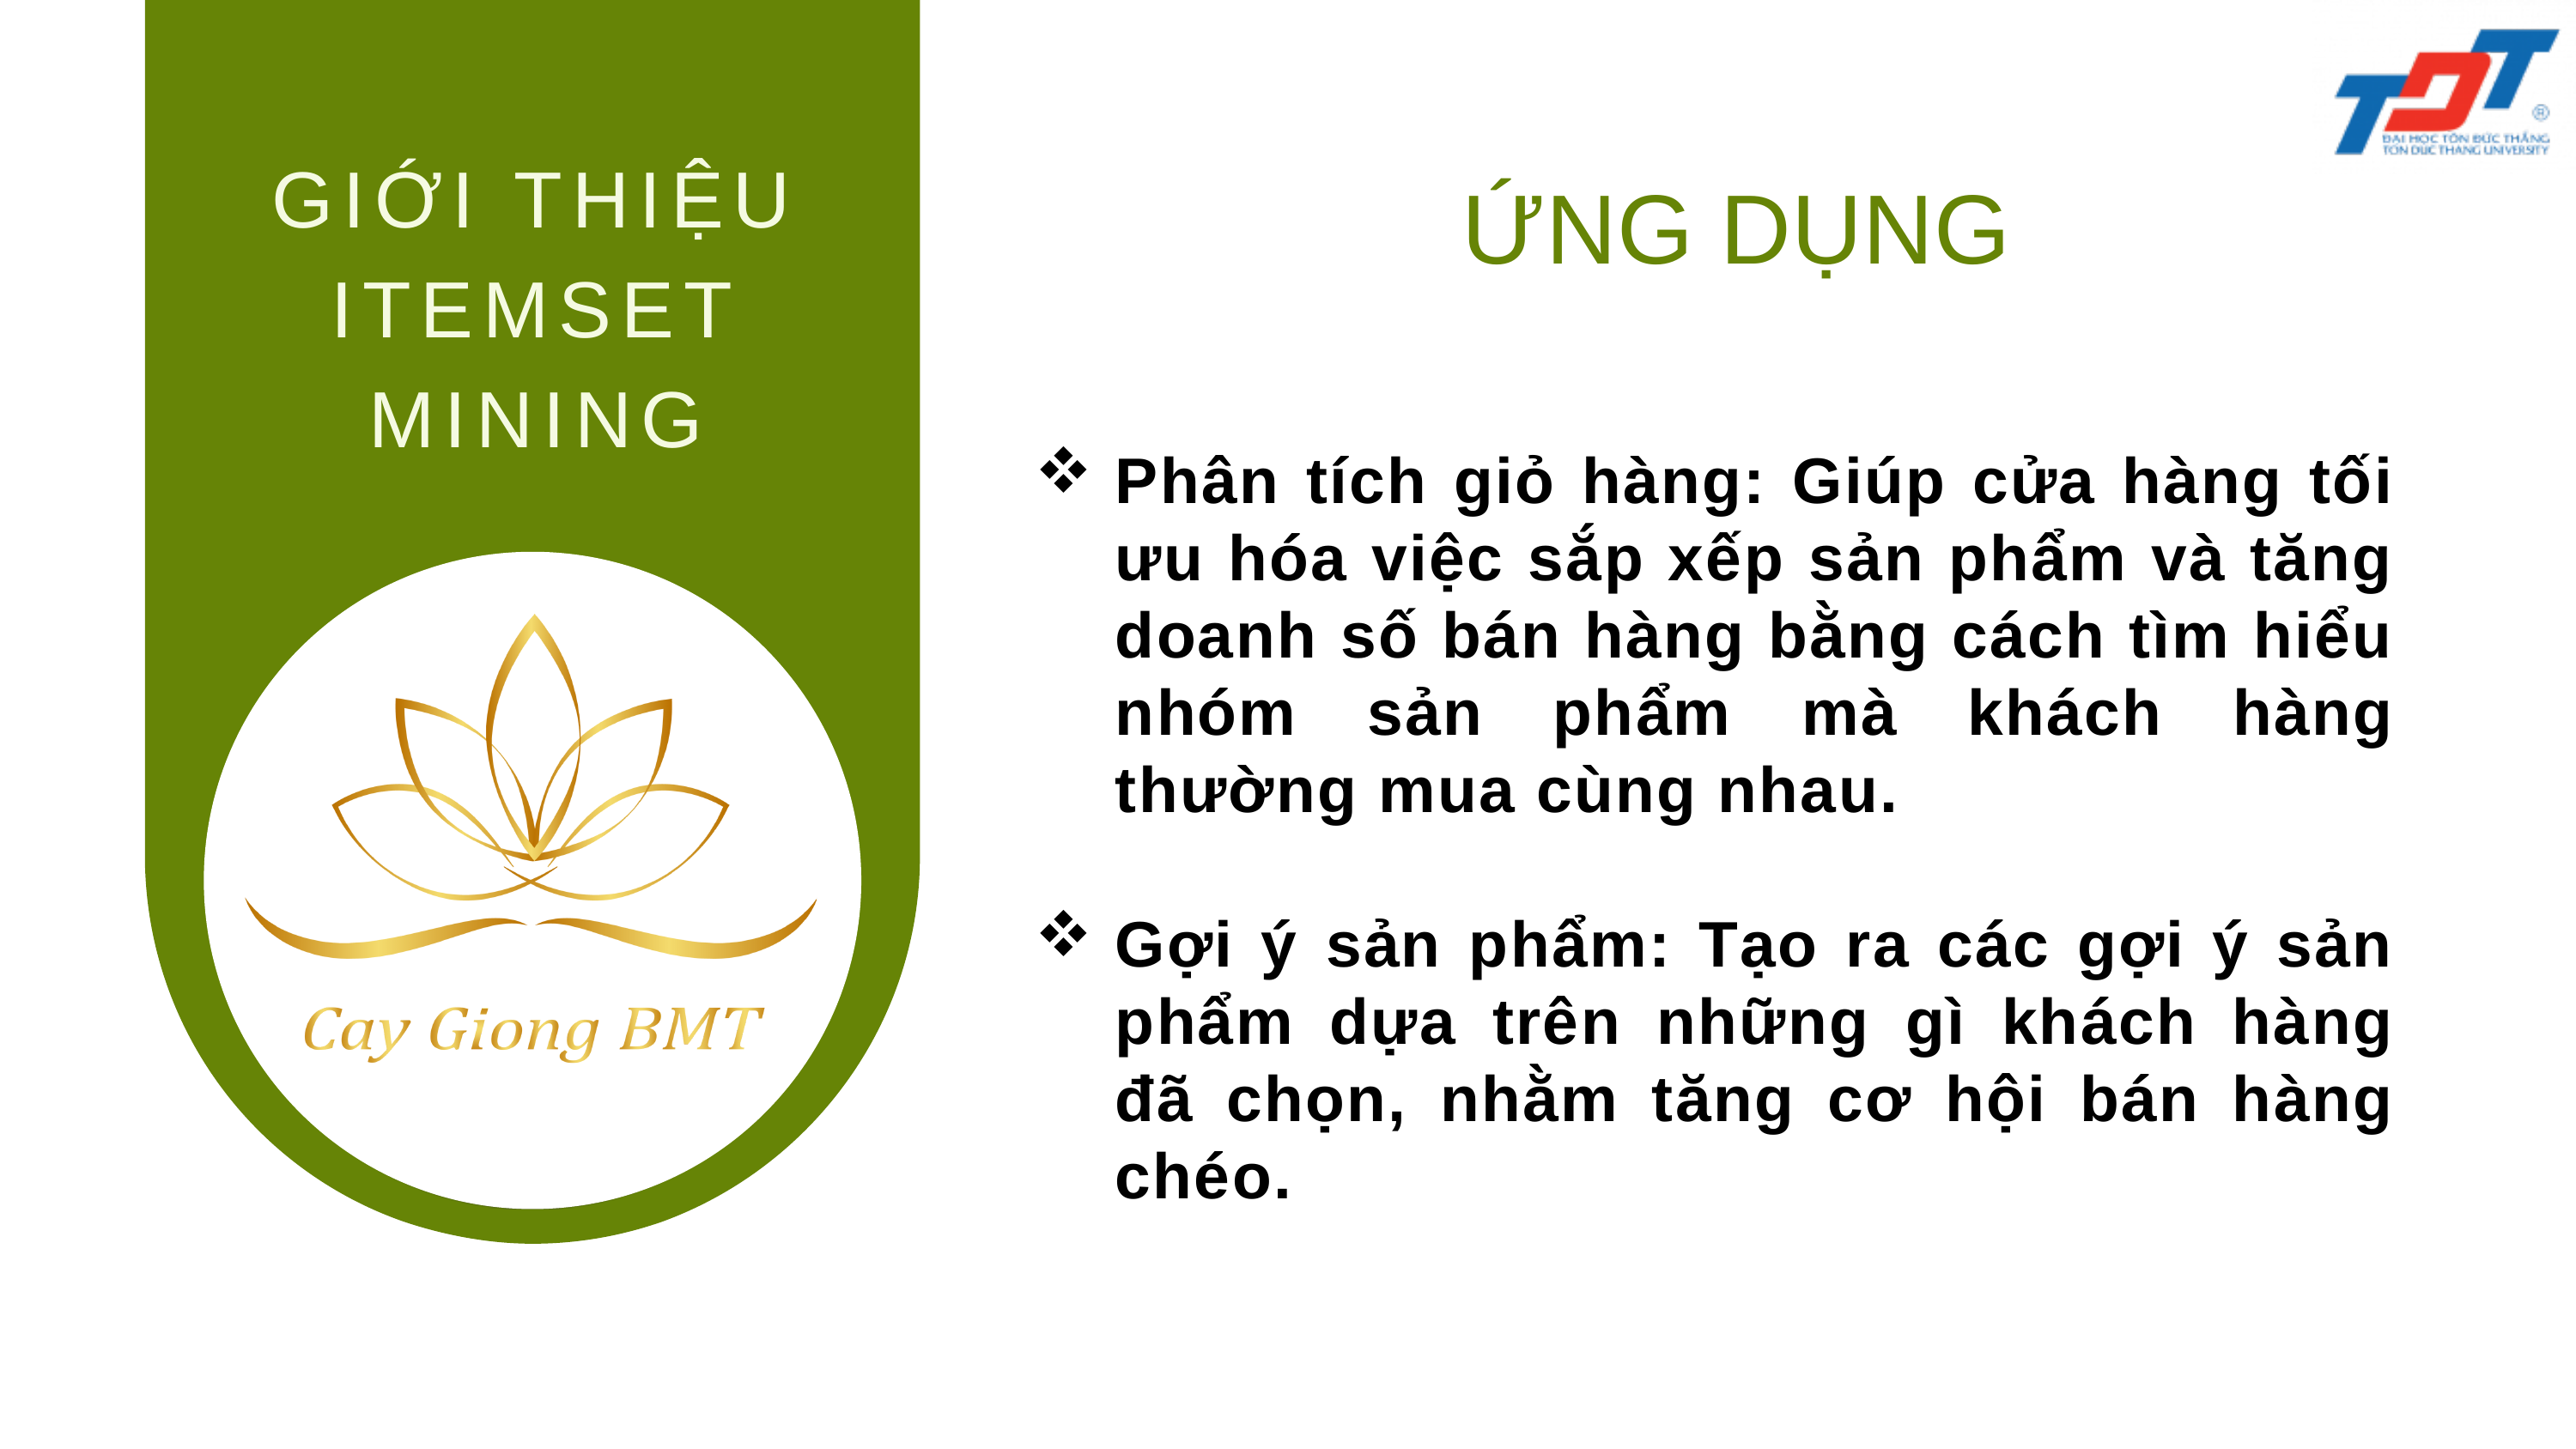

GIỚI THIỆU ITEMSET MINING
ỨNG DỤNG
Phân tích giỏ hàng: Giúp cửa hàng tối ưu hóa việc sắp xếp sản phẩm và tăng doanh số bán hàng bằng cách tìm hiểu nhóm sản phẩm mà khách hàng thường mua cùng nhau.

Gợi ý sản phẩm: Tạo ra các gợi ý sản phẩm dựa trên những gì khách hàng đã chọn, nhằm tăng cơ hội bán hàng chéo.